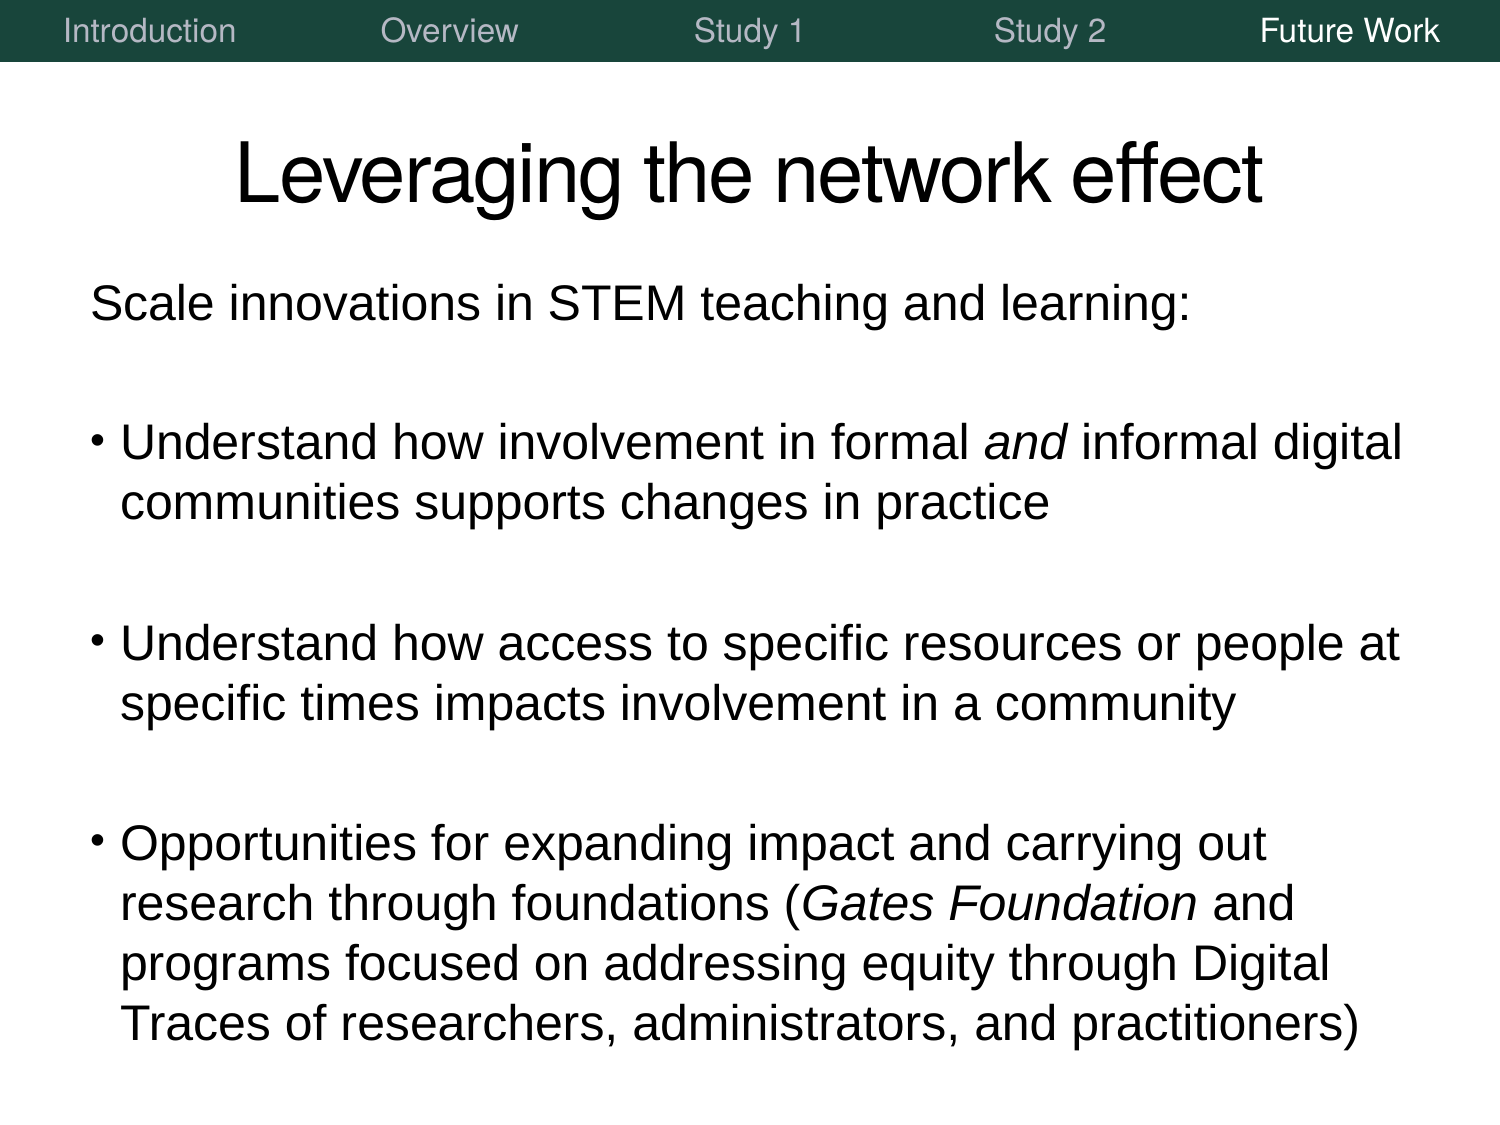

| Introduction | Overview | Study 1 | Study 2 | Future Work |
| --- | --- | --- | --- | --- |
# Leveraging the network effect
Scale innovations in STEM teaching and learning:

Understand how involvement in formal and informal digital communities supports changes in practice

Understand how access to specific resources or people at specific times impacts involvement in a community

Opportunities for expanding impact and carrying out research through foundations (Gates Foundation and programs focused on addressing equity through Digital Traces of researchers, administrators, and practitioners)